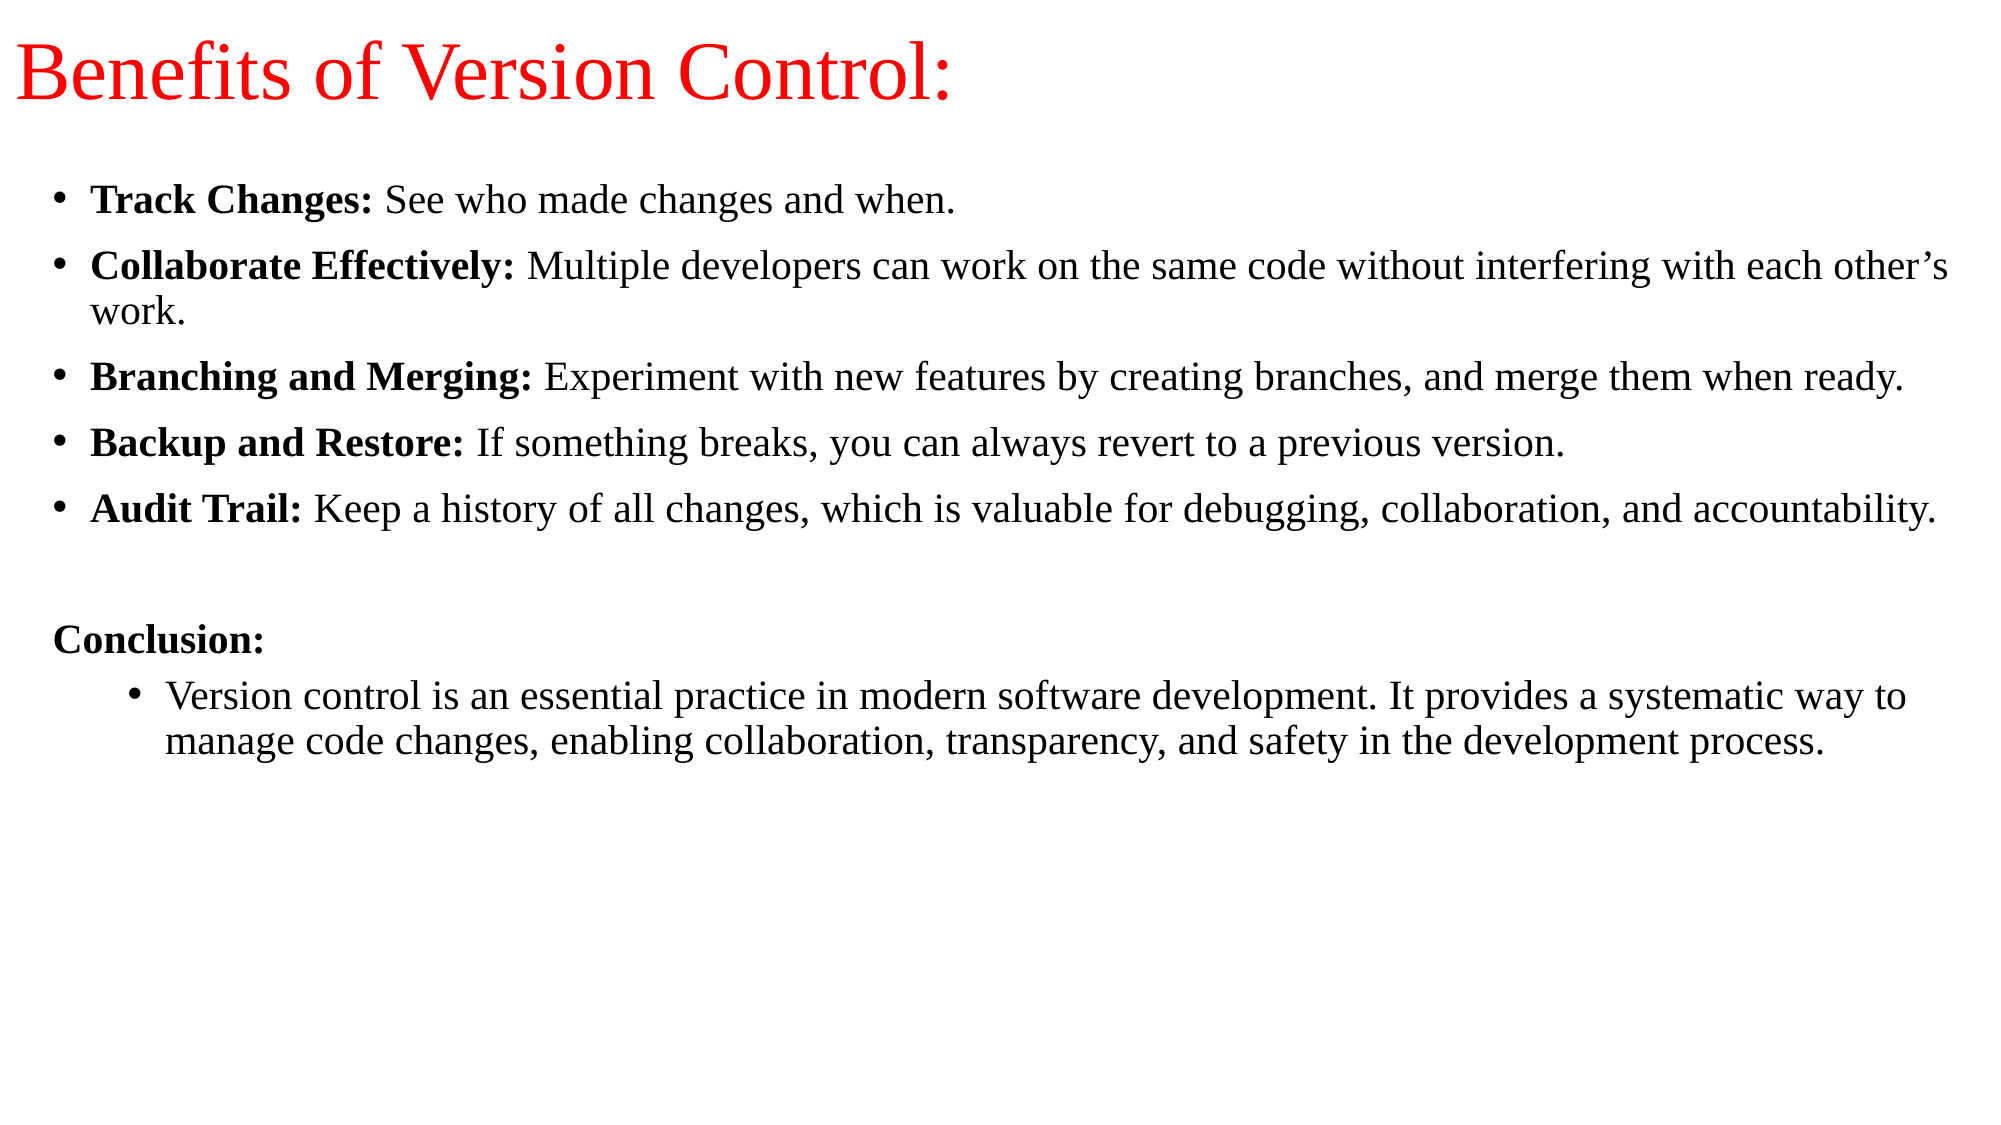

# Benefits of Version Control:
Track Changes: See who made changes and when.
Collaborate Effectively: Multiple developers can work on the same code without interfering with each other’s work.
Branching and Merging: Experiment with new features by creating branches, and merge them when ready.
Backup and Restore: If something breaks, you can always revert to a previous version.
Audit Trail: Keep a history of all changes, which is valuable for debugging, collaboration, and accountability.

Conclusion:
Version control is an essential practice in modern software development. It provides a systematic way to manage code changes, enabling collaboration, transparency, and safety in the development process.